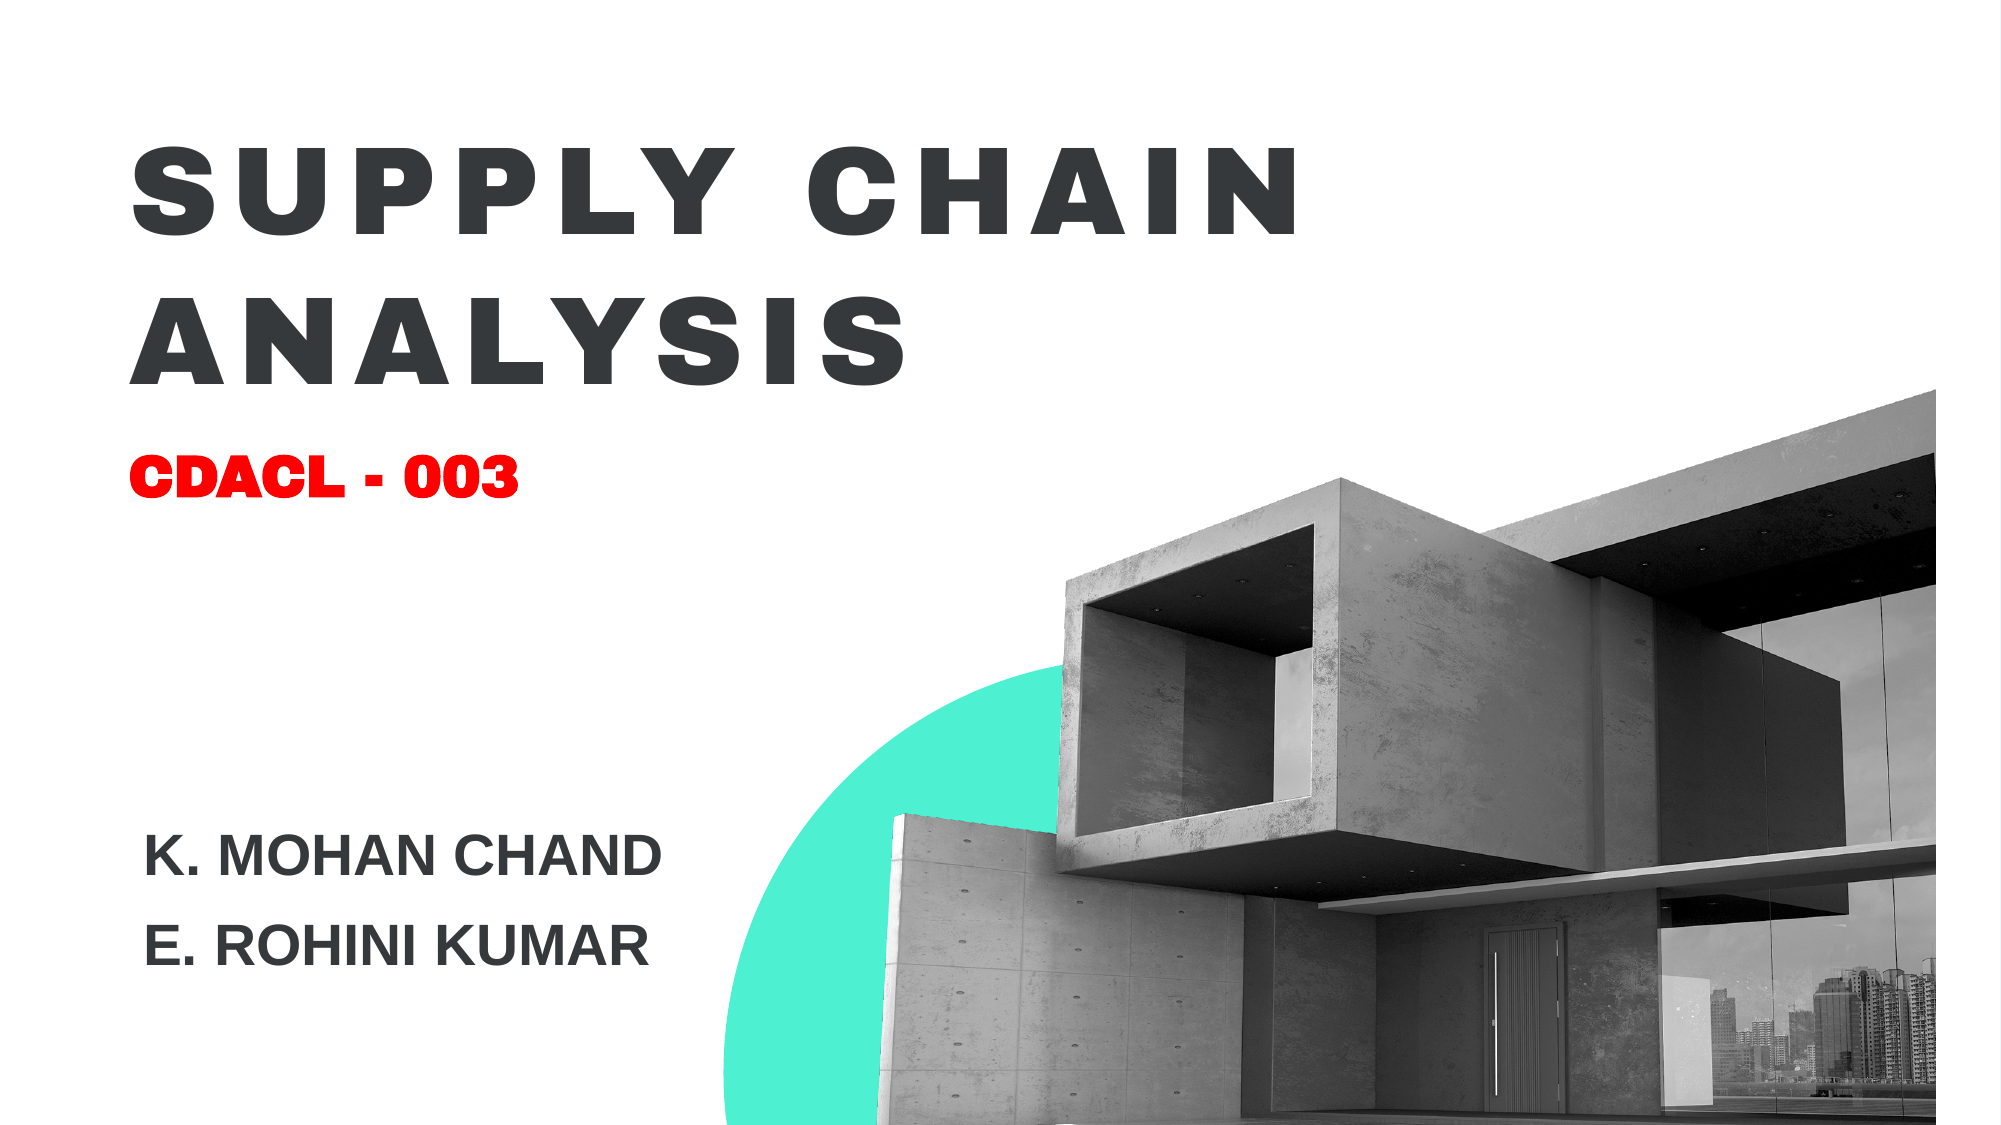

# Supply chain analysis
CDACL - 003
K. MOHAN CHAND
E. ROHINI KUMAR
1